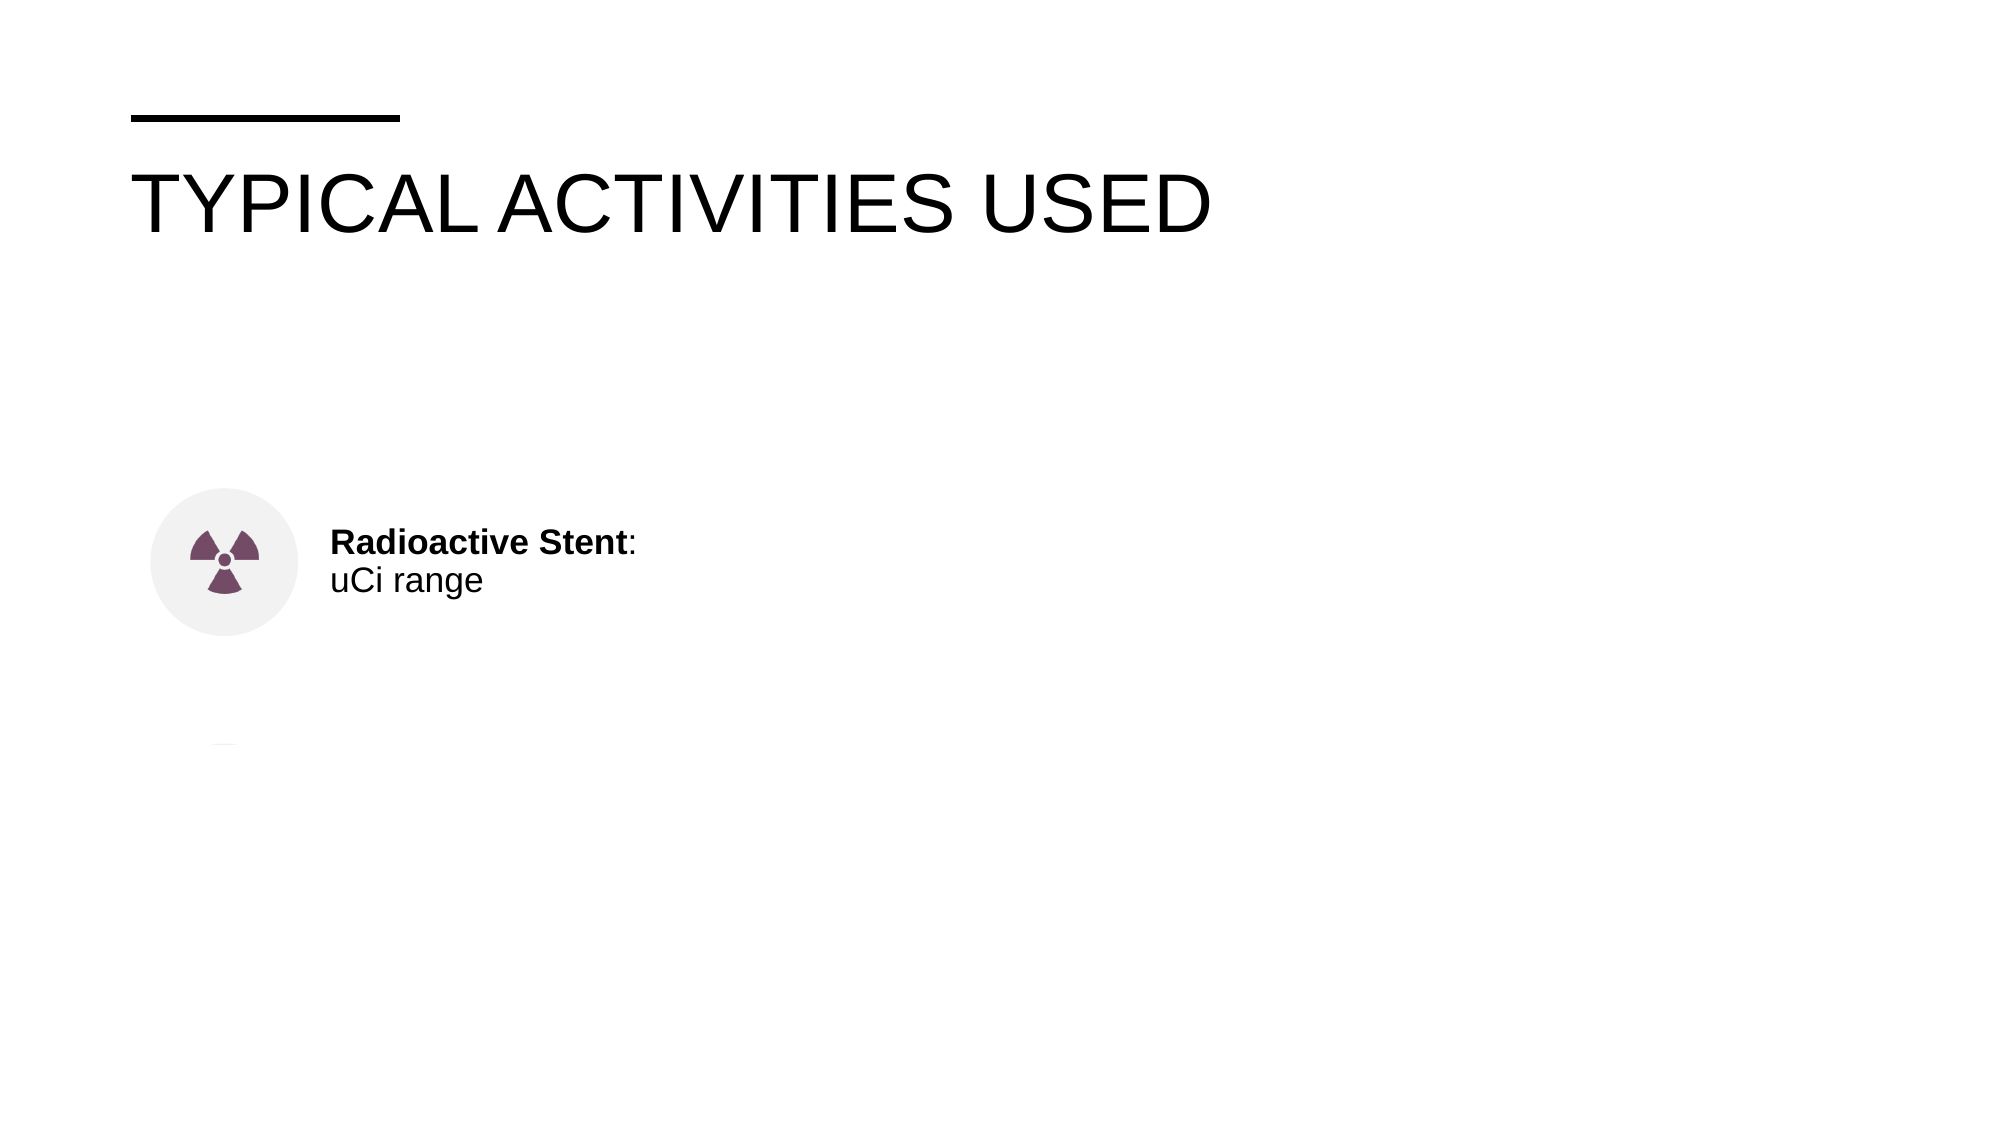

# Typical Activities Used
Radioactive Stent: uCi range
Permanent I-125: 0.4 mCi/seed, to 30 mCi
Temporary GYN: 25 mCi/source, to 200 mCi
Temporary Template: 3 mCi/seed, to 400 mCi
HDR: 10 Ci